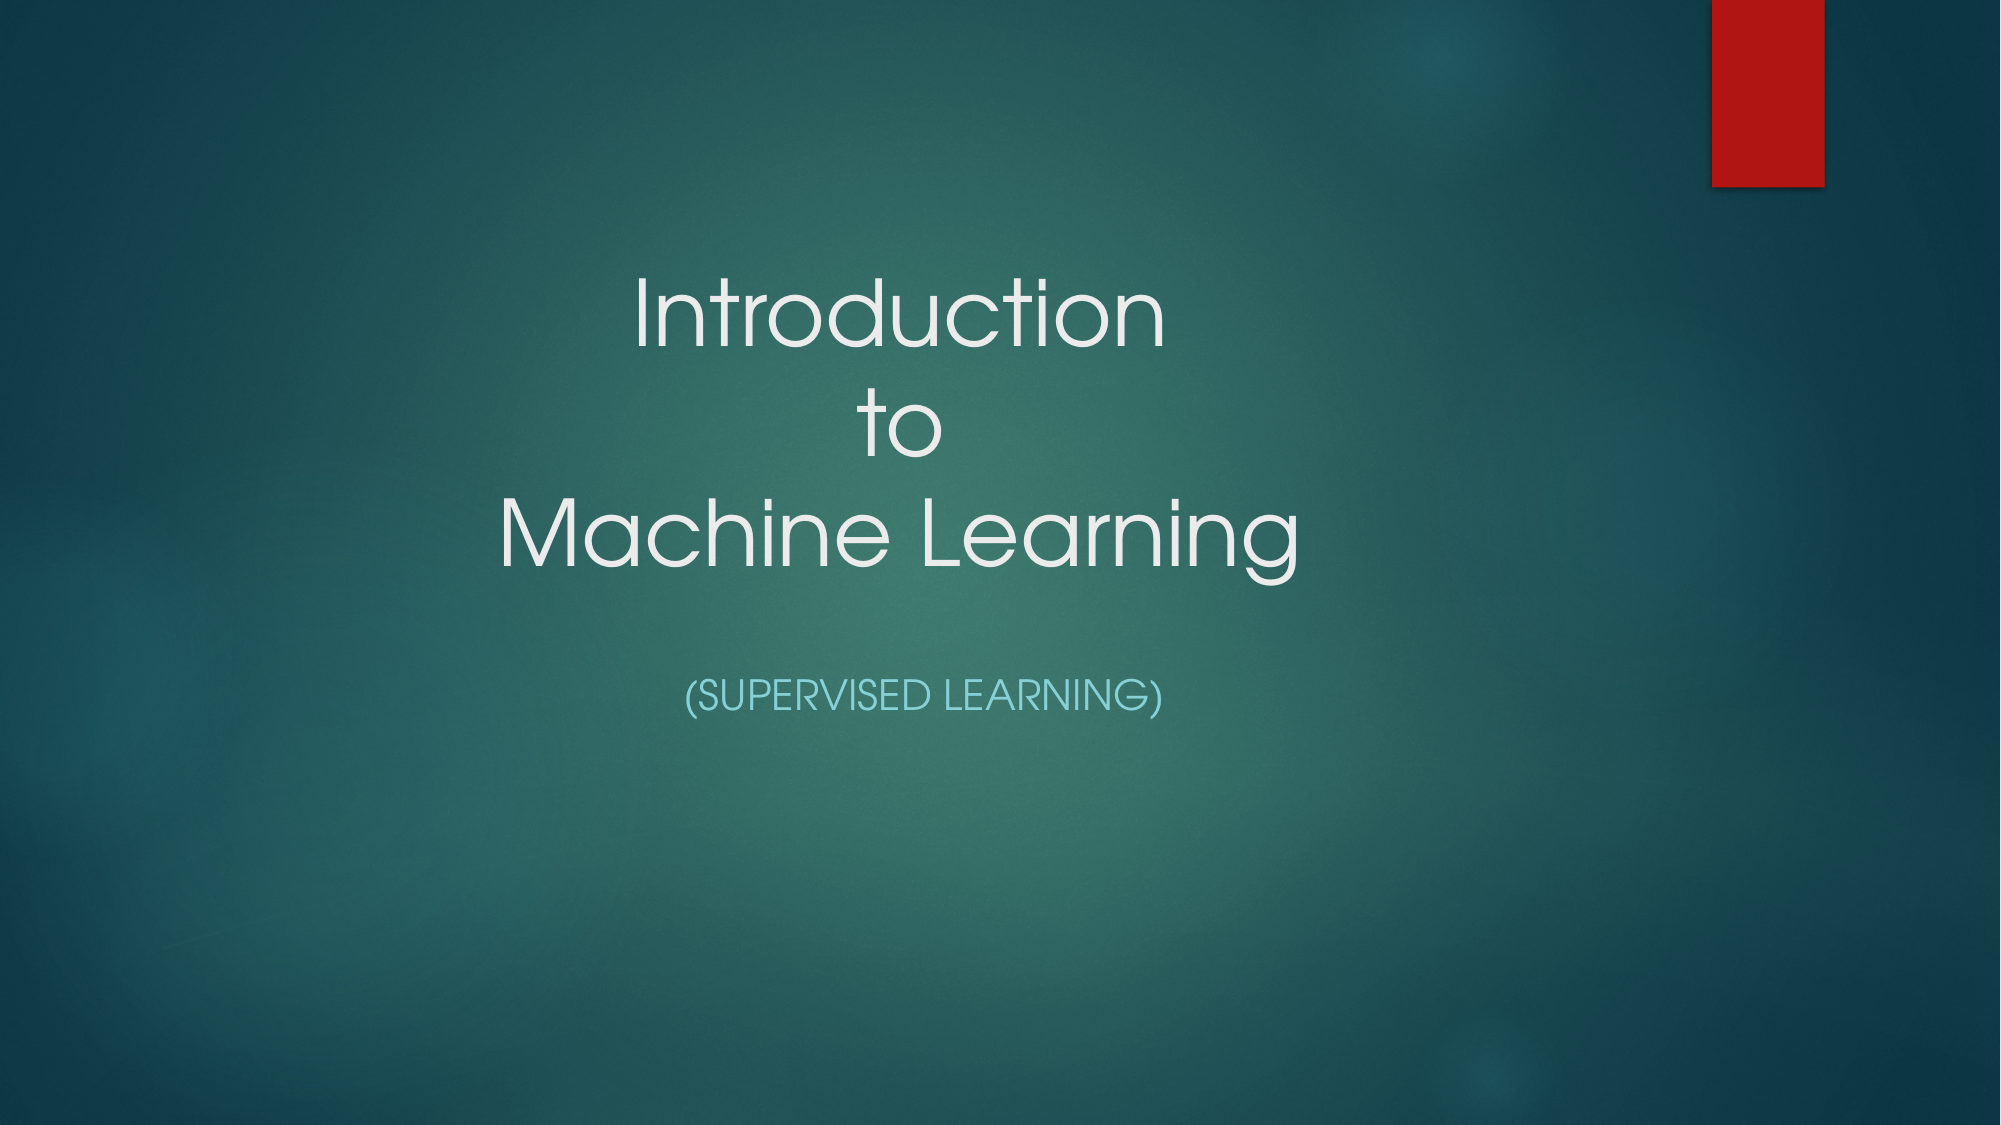

# Introduction to Machine Learning
(SUPERVISED LEARNING)